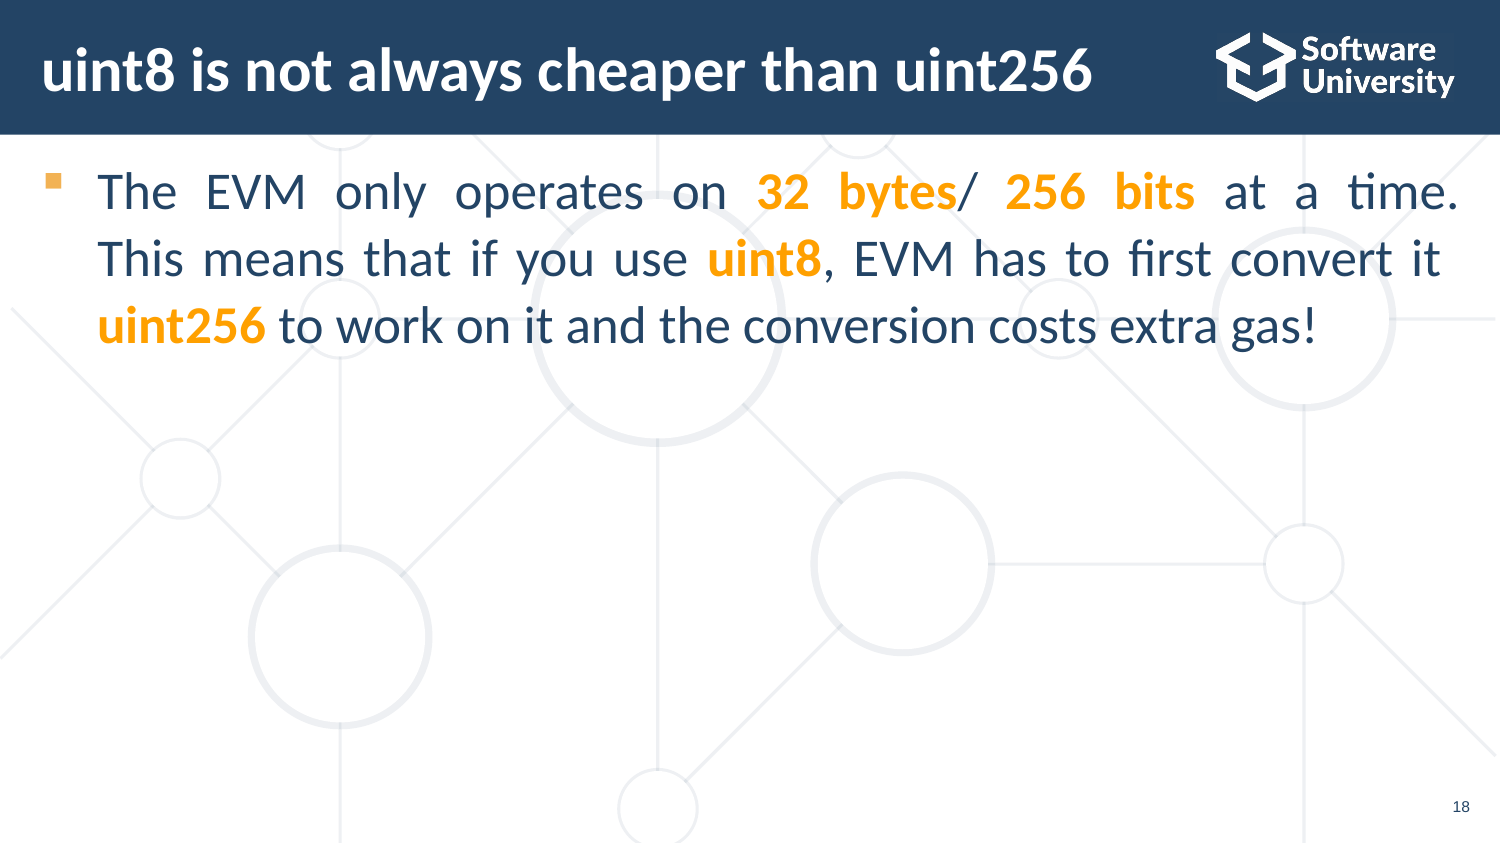

# uint8 is not always cheaper than uint256
The EVM only operates on 32 bytes/ 256 bits at a time.
This means that if you use uint8, EVM has to first convert it
uint256 to work on it and the conversion costs extra gas!
18